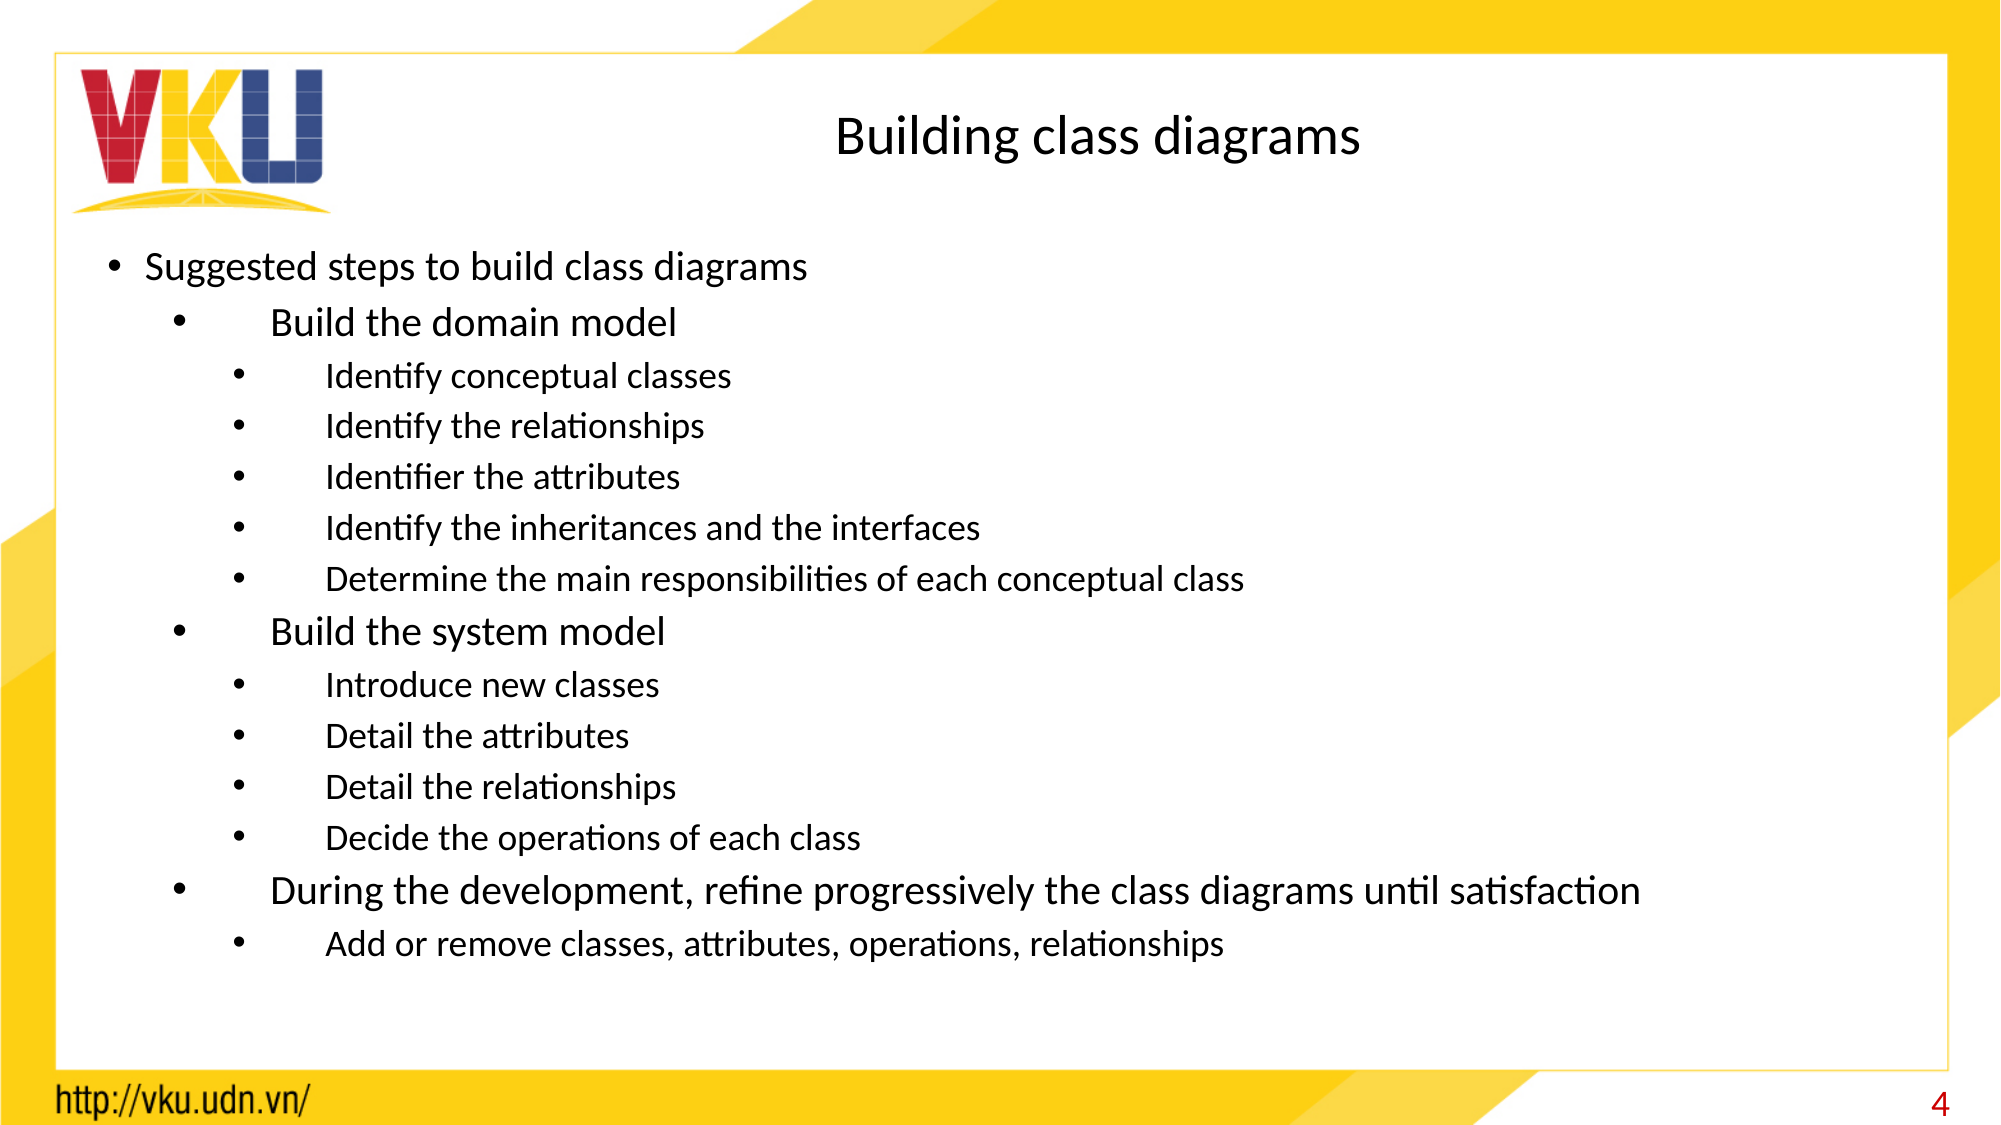

# Building class diagrams
Suggested steps to build class diagrams
Build the domain model
Identify conceptual classes
Identify the relationships
Identifier the attributes
Identify the inheritances and the interfaces
Determine the main responsibilities of each conceptual class
Build the system model
Introduce new classes
Detail the attributes
Detail the relationships
Decide the operations of each class
During the development, refine progressively the class diagrams until satisfaction
Add or remove classes, attributes, operations, relationships
40